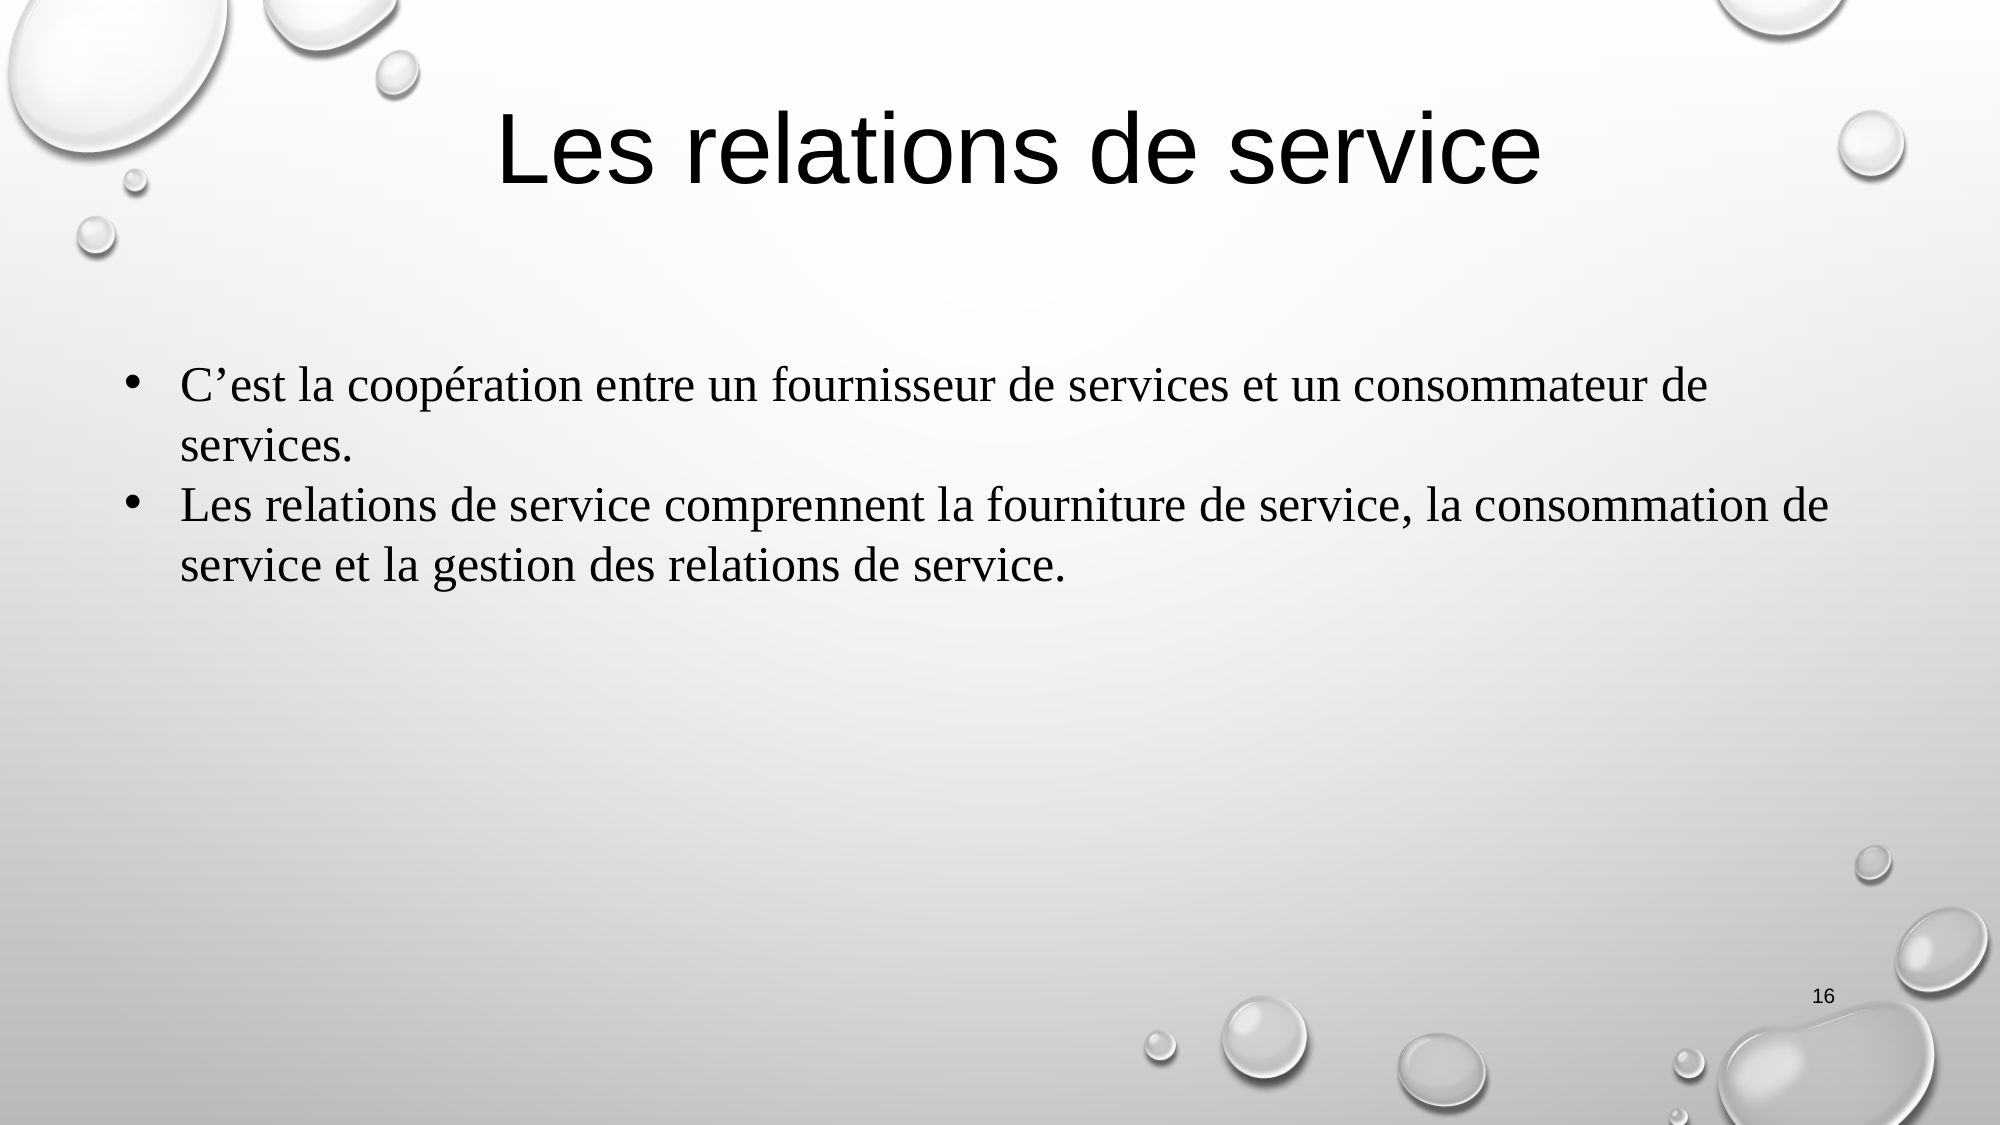

Les relations de service
C’est la coopération entre un fournisseur de services et un consommateur de services.
Les relations de service comprennent la fourniture de service, la consommation de service et la gestion des relations de service.
16